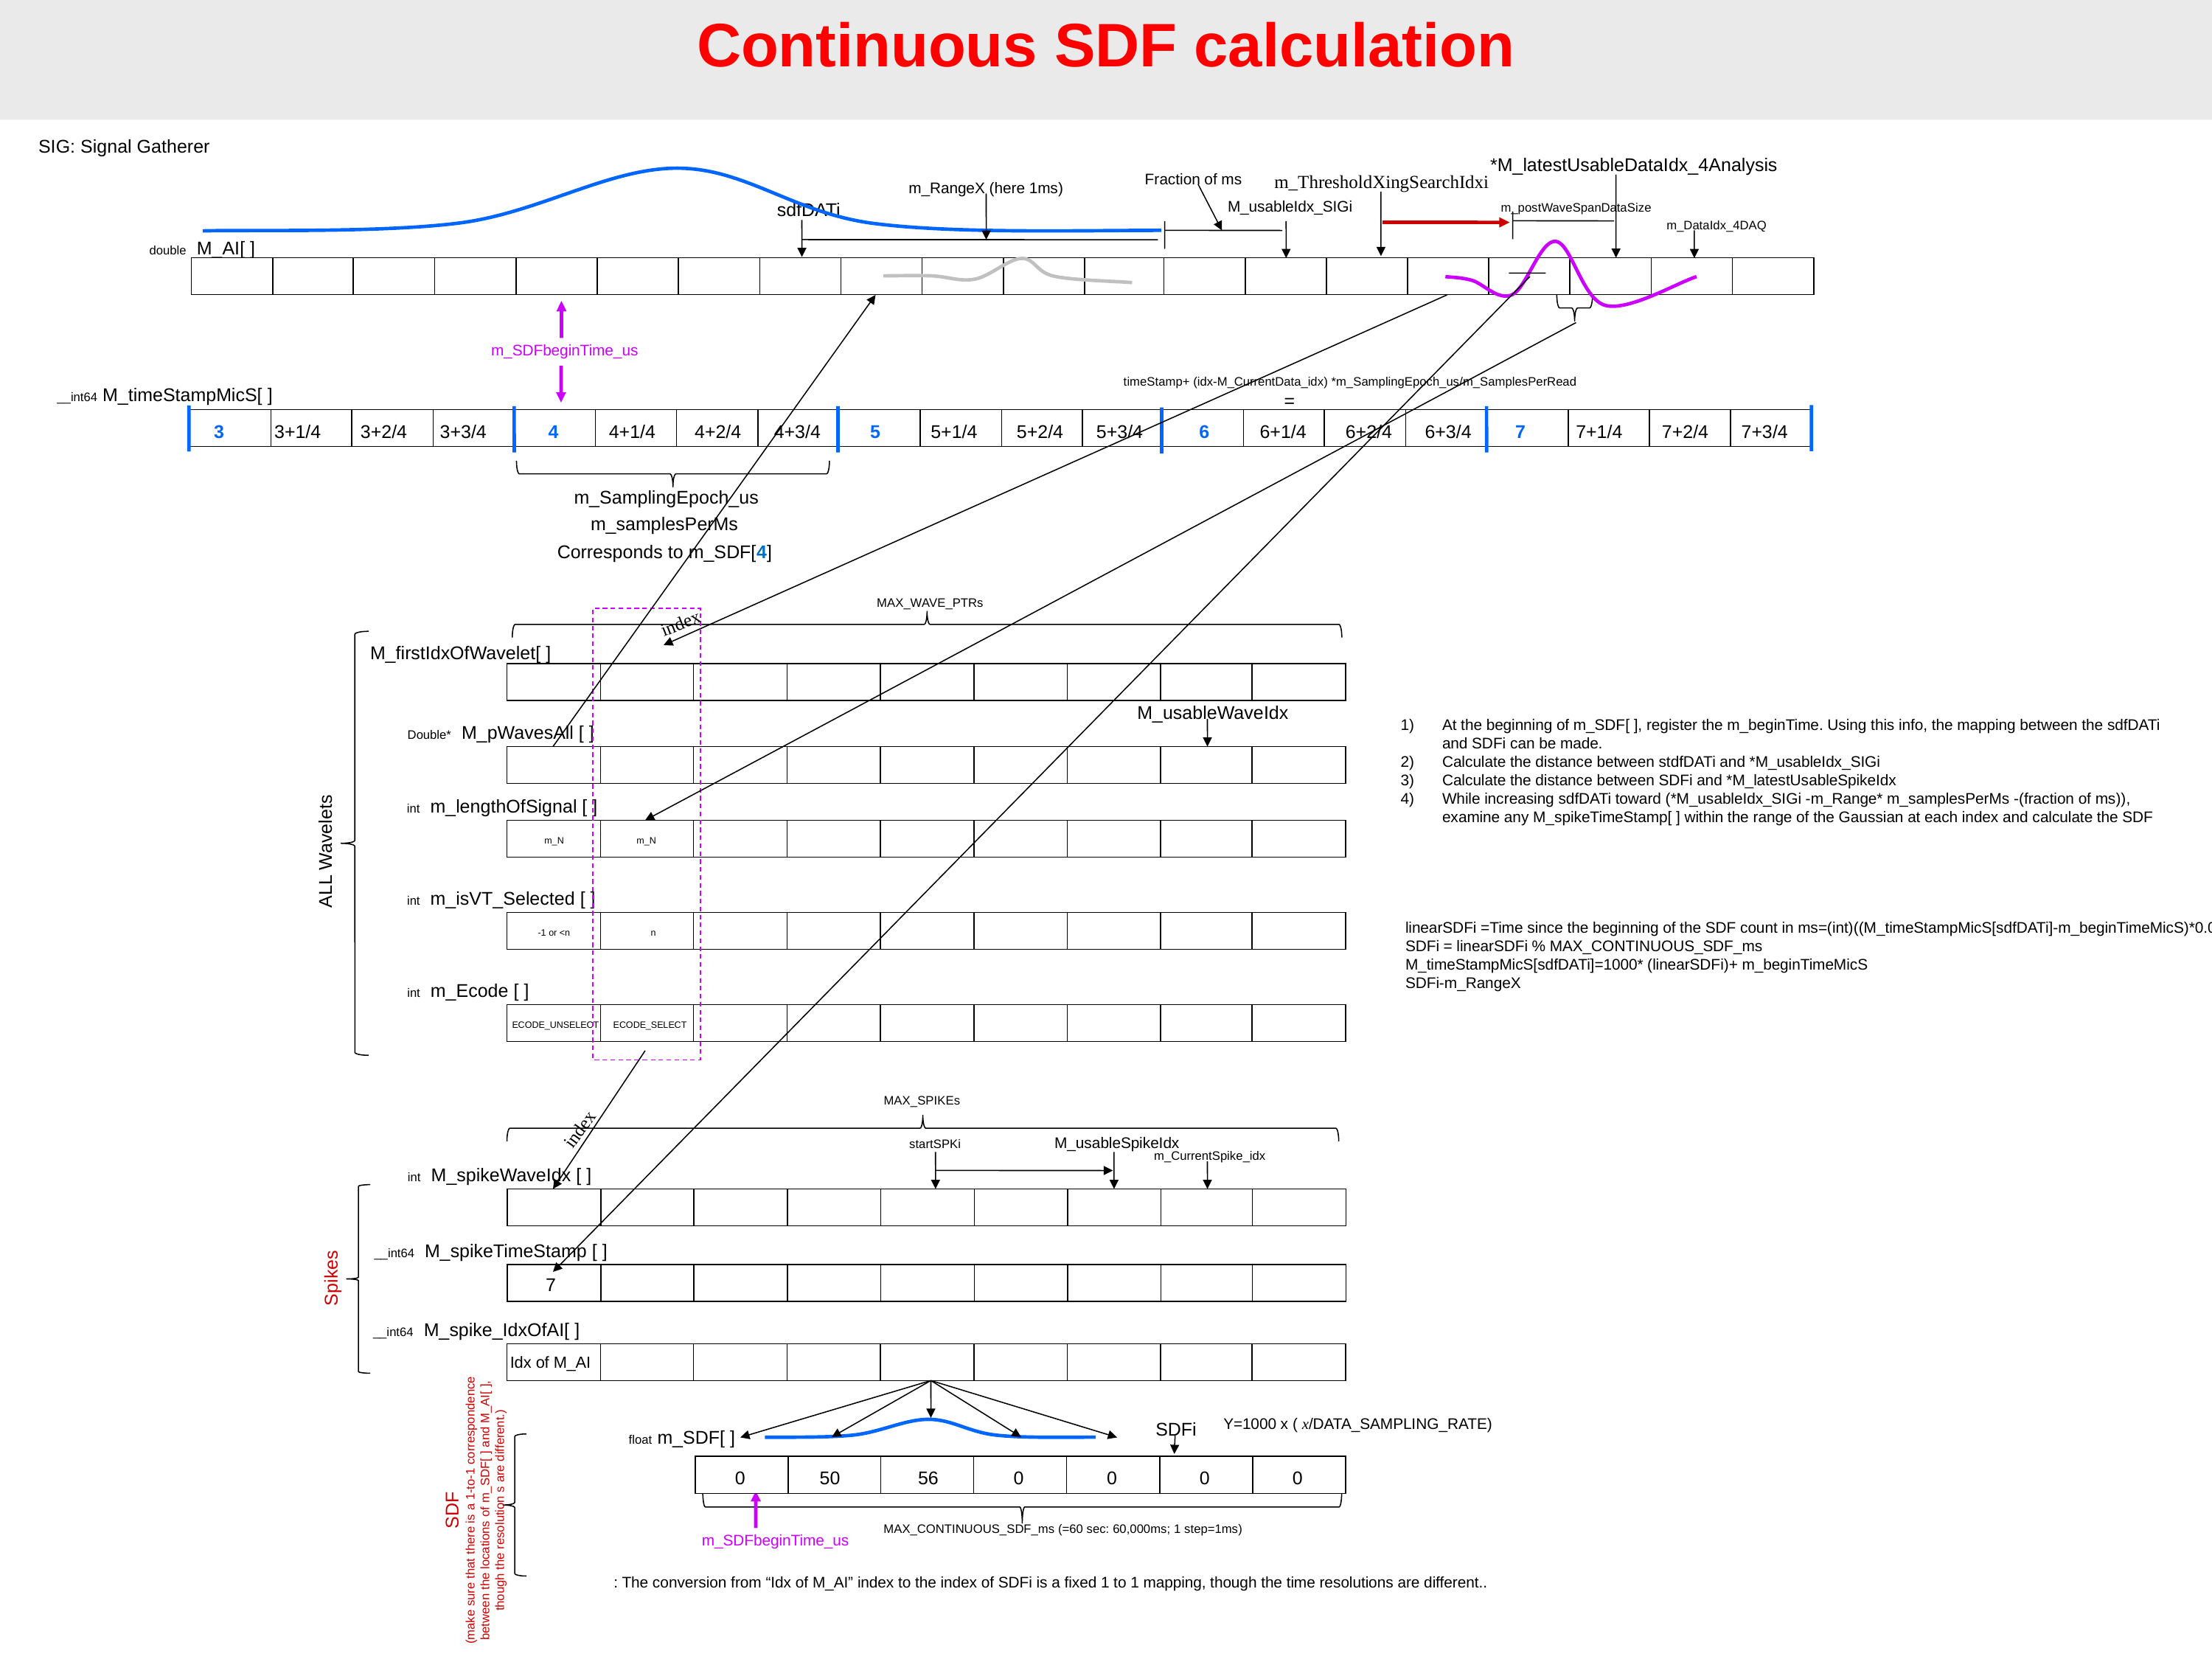

Continuous SDF calculation
SIG: Signal Gatherer

*M_latestUsableDataIdx_4Analysis
Fraction of ms
m_ThresholdXingSearchIdxi

m_RangeX (here 1ms)

M_usableIdx_SIGi

sdfDATi

m_postWaveSpanDataSize

m_DataIdx_4DAQ

double  M_AI[ ]

m_SDFbeginTime_us

timeStamp+ (idx-M_CurrentData_idx) *m_SamplingEpoch_us/m_SamplesPerRead
__int64 M_timeStampMicS[ ]
=

4
4+1/4
4+2/4
4+3/4
5
5+1/4
5+2/4
5+3/4
6
6+1/4
6+2/4
6+3/4
7
7+1/4
7+2/4
7+3/4
3
3+1/4
3+2/4
3+3/4
m_SamplingEpoch_us
m_samplesPerMs
Corresponds to m_SDF[4]
MAX_WAVE_PTRs
index

M_firstIdxOfWavelet[ ]

At the beginning of m_SDF[ ], register the m_beginTime. Using this info, the mapping between the sdfDATi and SDFi can be made.
Calculate the distance between stdfDATi and *M_usableIdx_SIGi
Calculate the distance between SDFi and *M_latestUsableSpikeIdx
While increasing sdfDATi toward (*M_usableIdx_SIGi -m_Range* m_samplesPerMs -(fraction of ms)), examine any M_spikeTimeStamp[ ] within the range of the Gaussian at each index and calculate the SDF
M_usableWaveIdx

Double*  M_pWavesAll [ ]

int  m_lengthOfSignal [ ]

m_N
m_N
ALL Wavelets
int  m_isVT_Selected [ ]

linearSDFi =Time since the beginning of the SDF count in ms=(int)((M_timeStampMicS[sdfDATi]-m_beginTimeMicS)*0.001).
SDFi = linearSDFi % MAX_CONTINUOUS_SDF_ms
M_timeStampMicS[sdfDATi]=1000* (linearSDFi)+ m_beginTimeMicS
SDFi-m_RangeX
-1 or <n
n
int  m_Ecode [ ]

ECODE_UNSELECT
ECODE_SELECT

MAX_SPIKEs
index
M_usableSpikeIdx
startSPKi
m_CurrentSpike_idx

int  M_spikeWaveIdx [ ]

__int64  M_spikeTimeStamp [ ]
Spikes

7
__int64  M_spike_IdxOfAI[ ]

Idx of M_AI

Y=1000 x ( x/DATA_SAMPLING_RATE)

SDFi

float m_SDF[ ]

0
50
56
0
0
0
0
SDF
(make sure that there is a 1-to-1 correspondence between the locations of m_SDF[ ] and M_AI[ ], though the resolution s are different.)

MAX_CONTINUOUS_SDF_ms (=60 sec: 60,000ms; 1 step=1ms)
m_SDFbeginTime_us
: The conversion from “Idx of M_AI” index to the index of SDFi is a fixed 1 to 1 mapping, though the time resolutions are different..